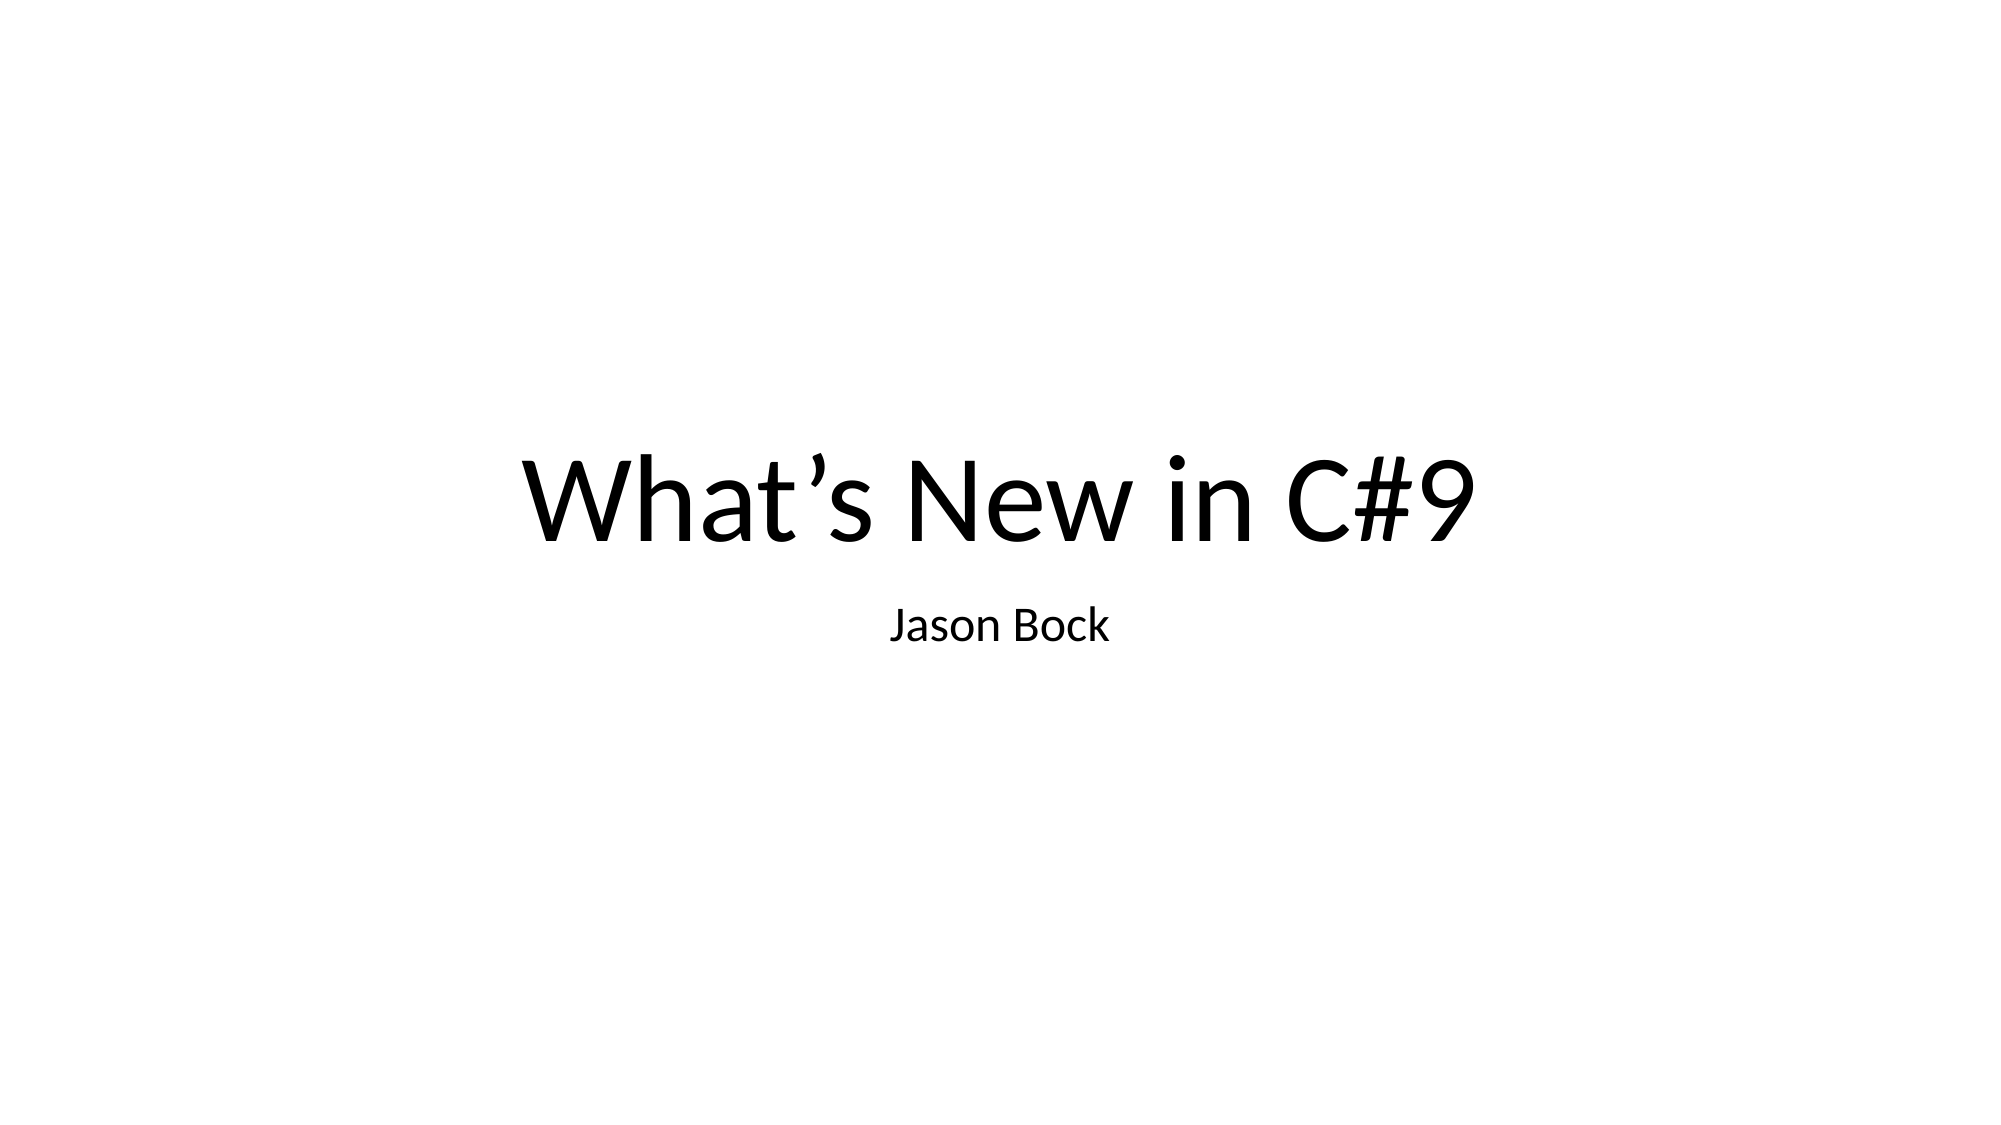

# What’s New in C#9
Jason Bock